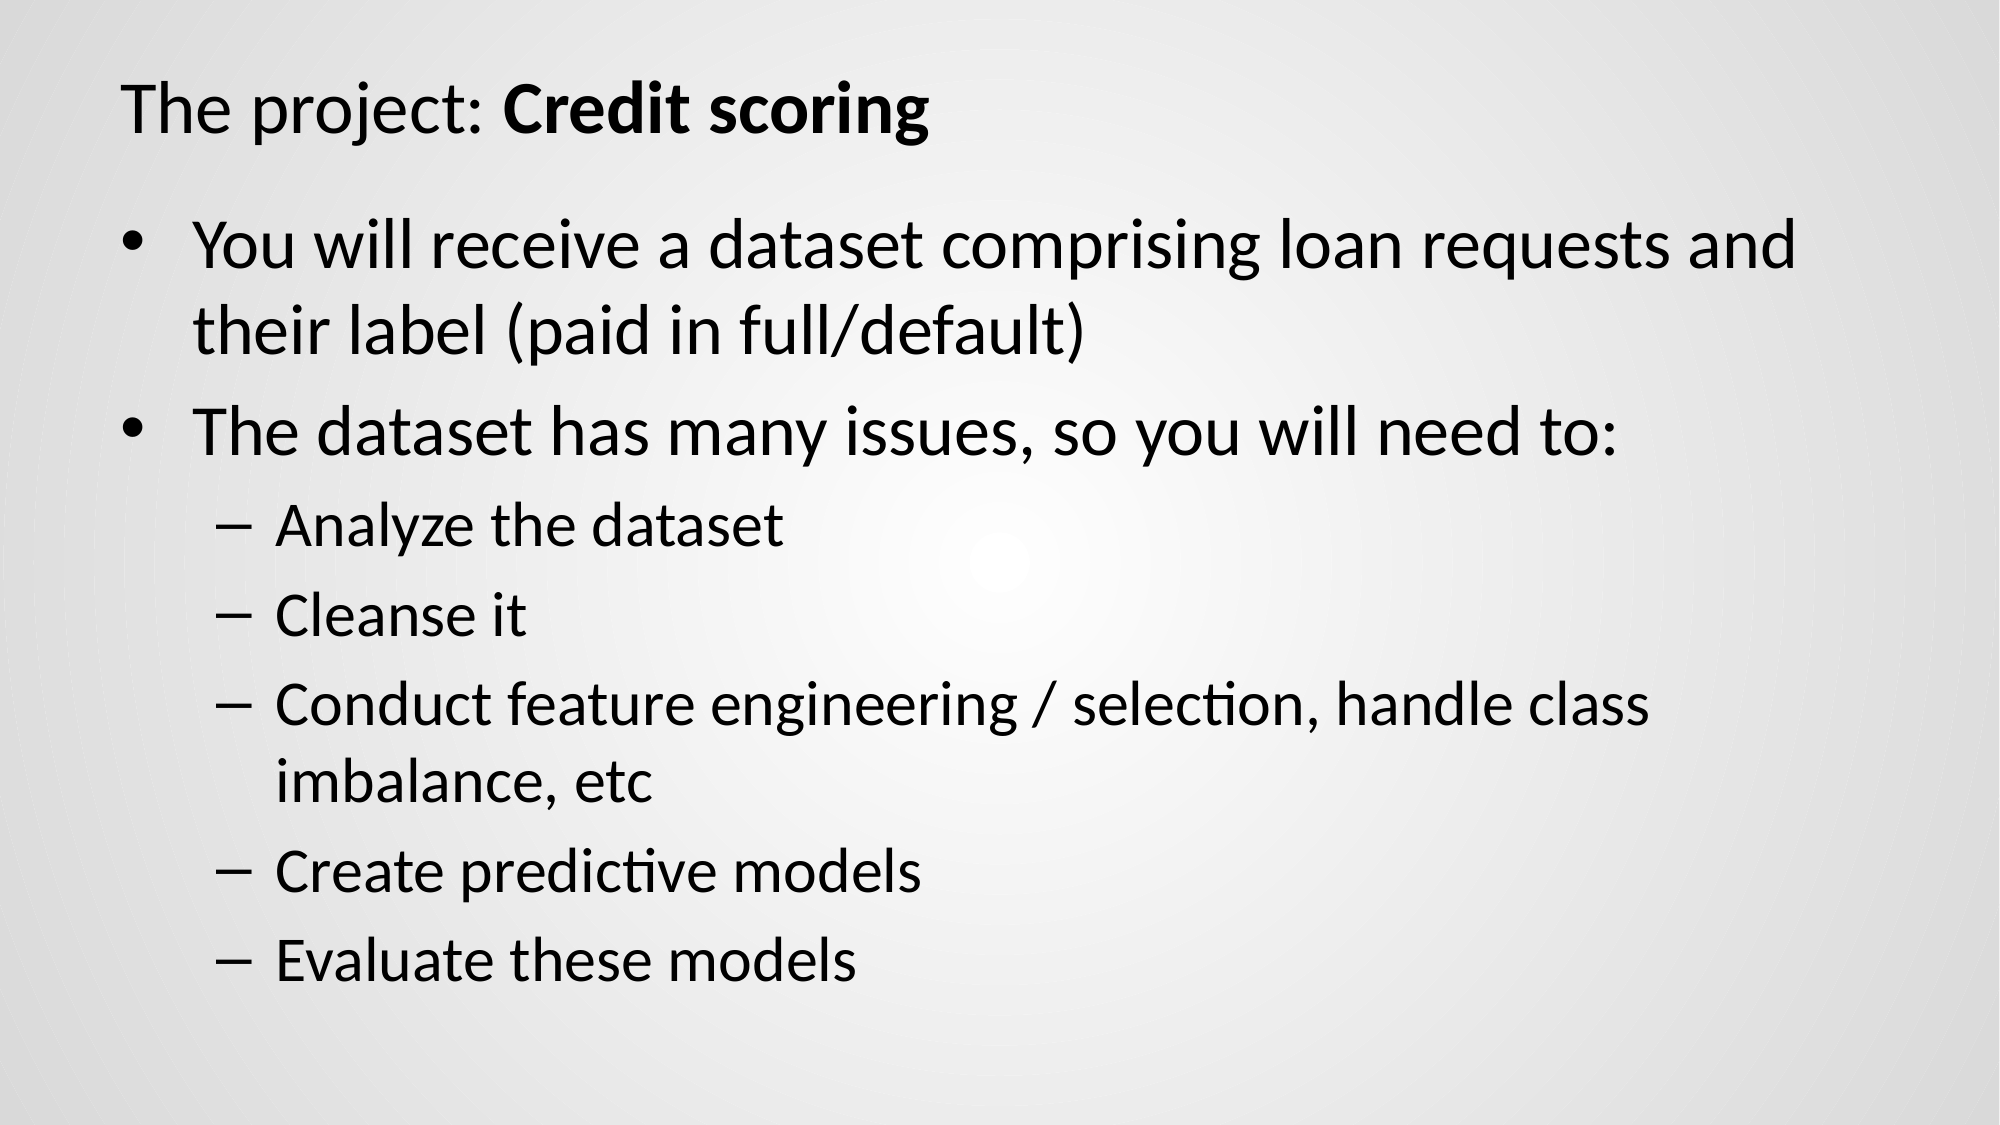

# The project: Credit scoring
You will receive a dataset comprising loan requests and their label (paid in full/default)
The dataset has many issues, so you will need to:
Analyze the dataset
Cleanse it
Conduct feature engineering / selection, handle class imbalance, etc
Create predictive models
Evaluate these models